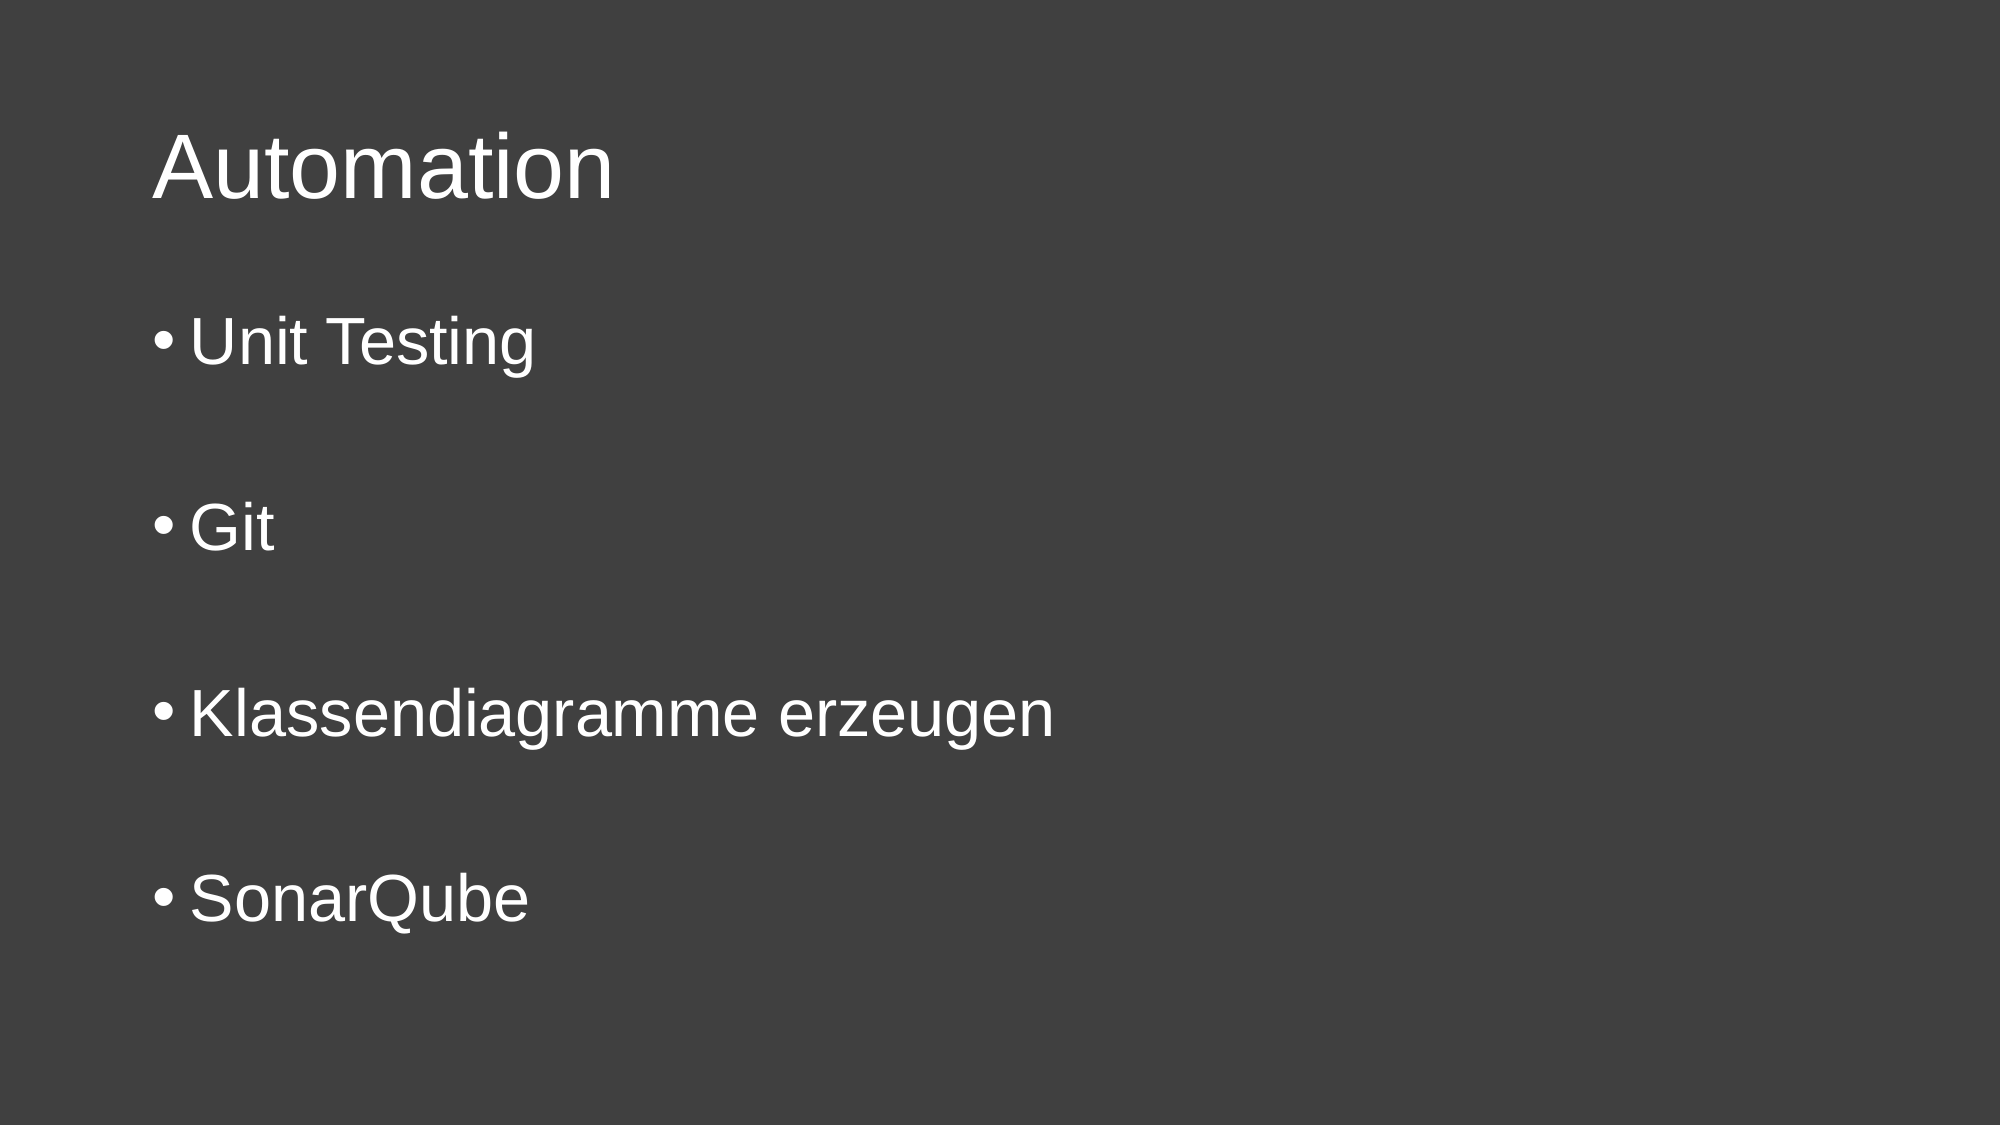

# Automation
Unit Testing

Git

Klassendiagramme erzeugen

SonarQube